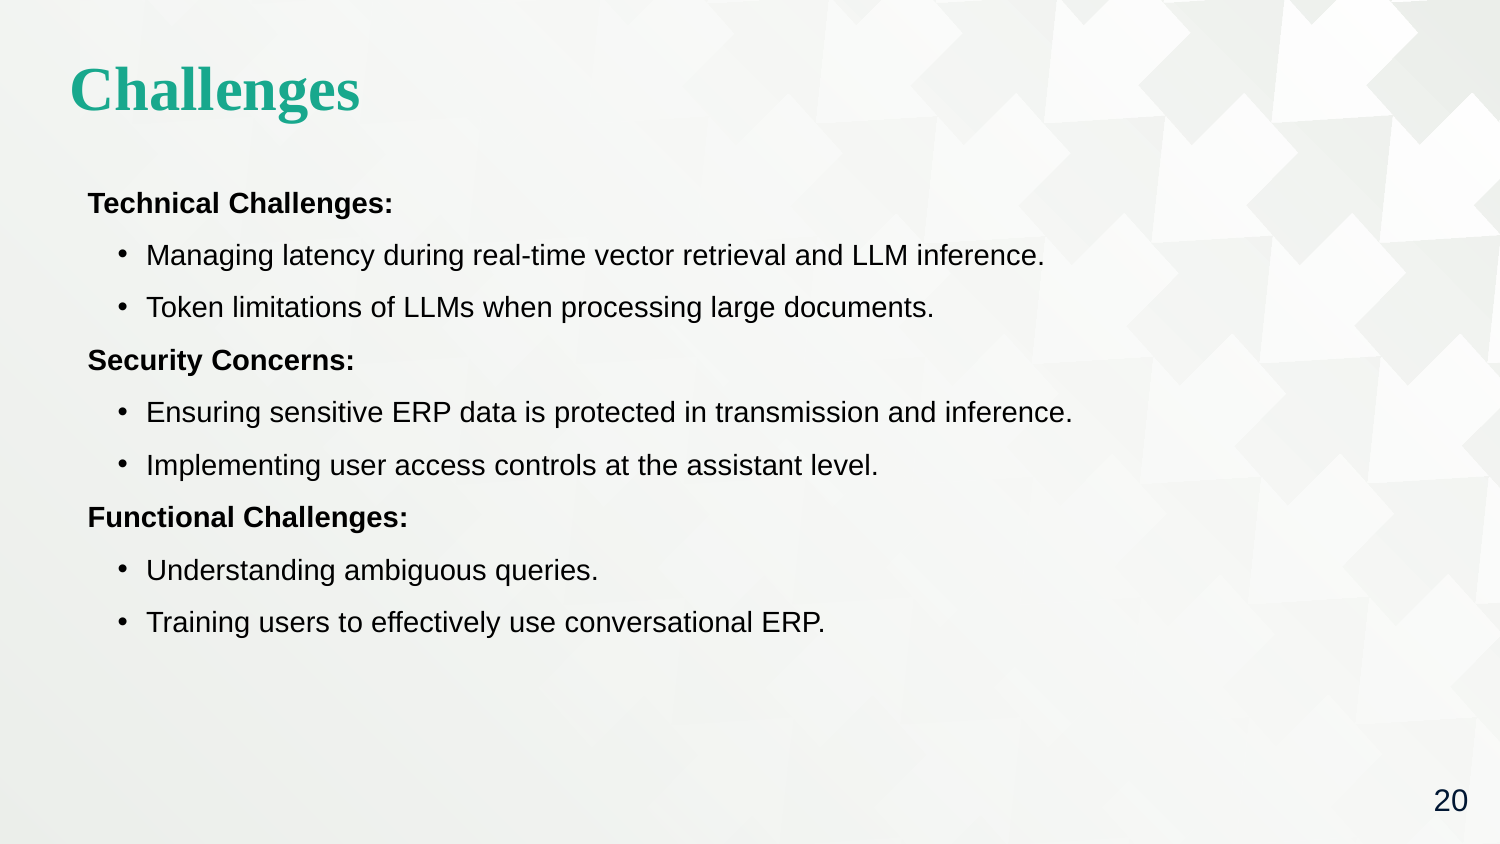

Challenges
Technical Challenges:
Managing latency during real-time vector retrieval and LLM inference.
Token limitations of LLMs when processing large documents.
Security Concerns:
Ensuring sensitive ERP data is protected in transmission and inference.
Implementing user access controls at the assistant level.
Functional Challenges:
Understanding ambiguous queries.
Training users to effectively use conversational ERP.

20